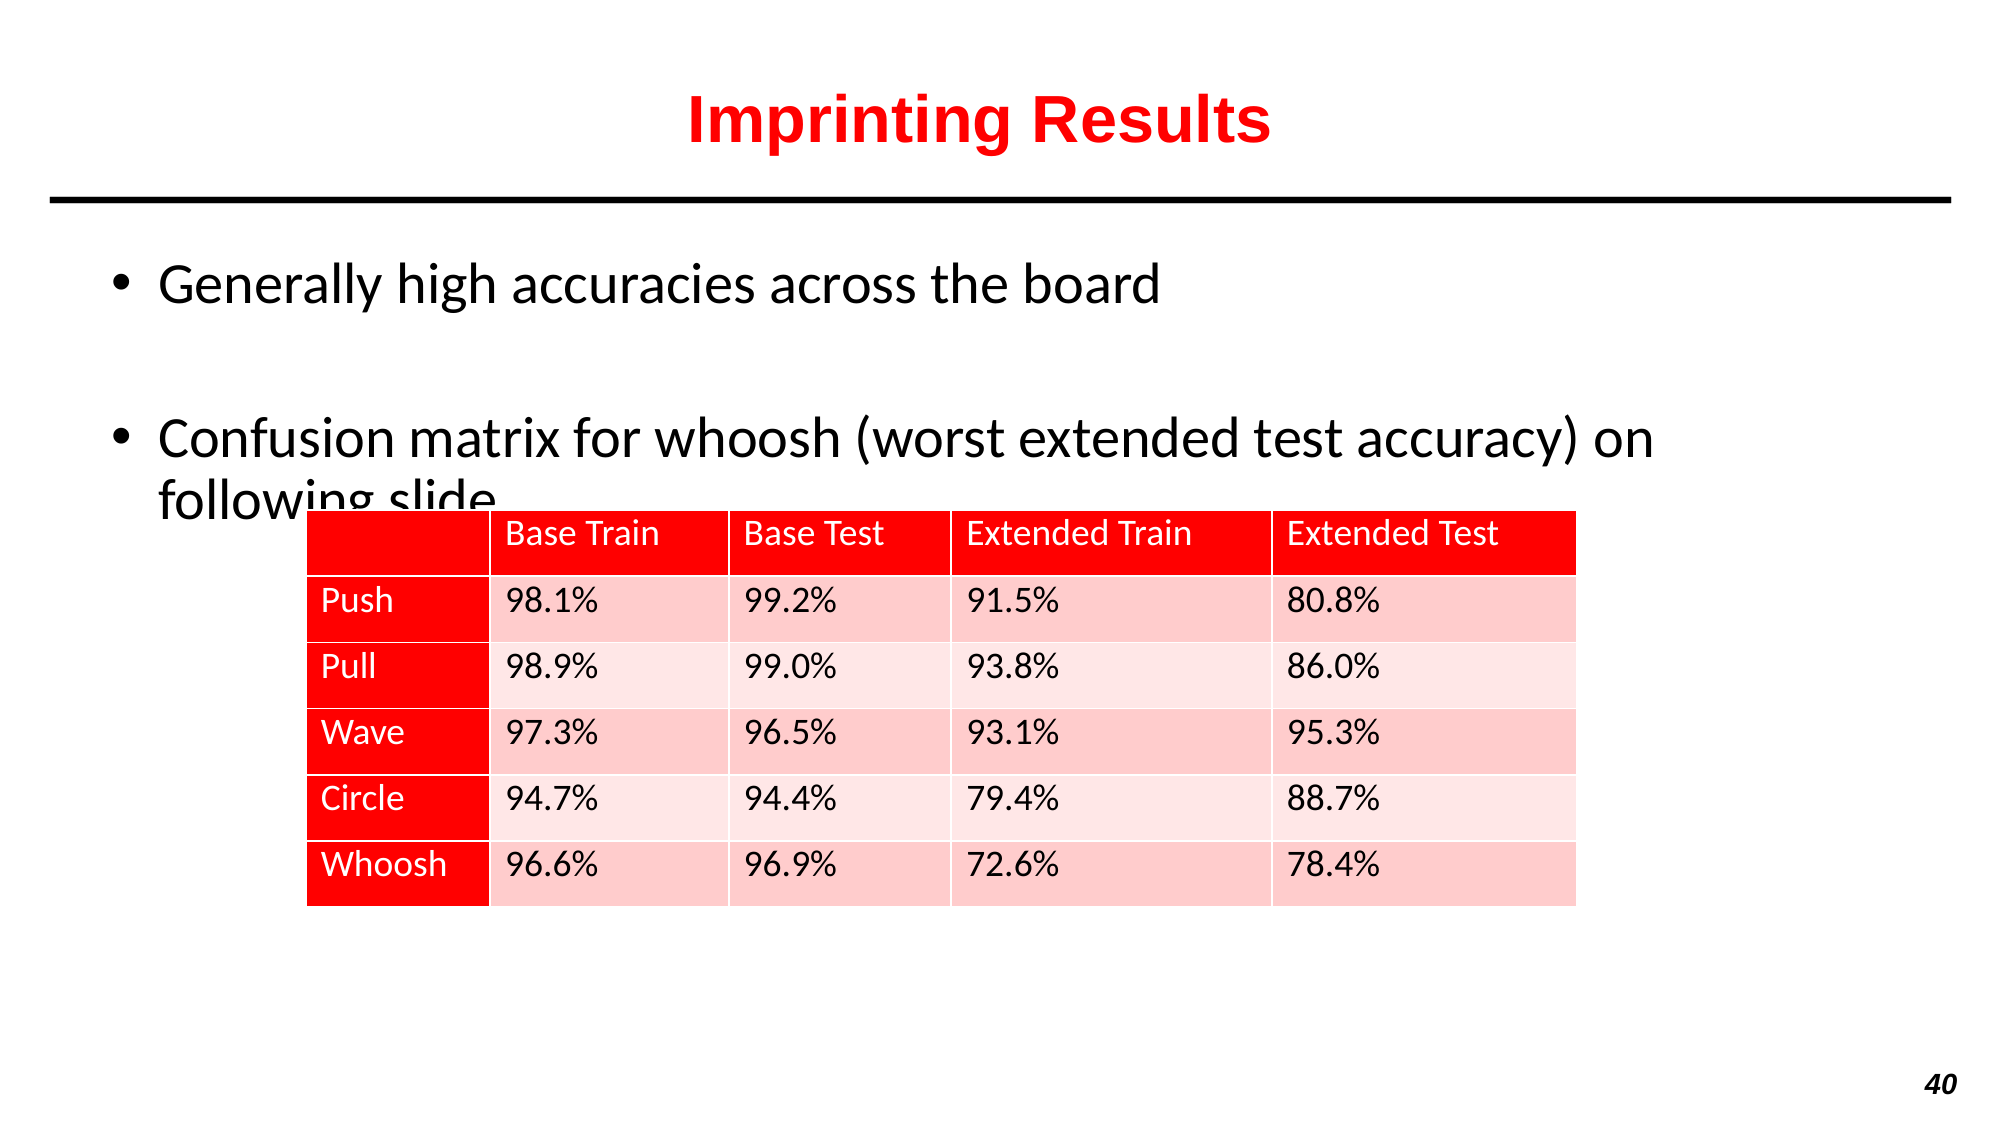

# Imprinting Results
Generally high accuracies across the board

Confusion matrix for whoosh (worst extended test accuracy) on following slide

|  | Base Train | Base Test | Extended Train | Extended Test |
| --- | --- | --- | --- | --- |
| Push | 98.1% | 99.2% | 91.5% | 80.8% |
| Pull | 98.9% | 99.0% | 93.8% | 86.0% |
| Wave | 97.3% | 96.5% | 93.1% | 95.3% |
| Circle | 94.7% | 94.4% | 79.4% | 88.7% |
| Whoosh | 96.6% | 96.9% | 72.6% | 78.4% |